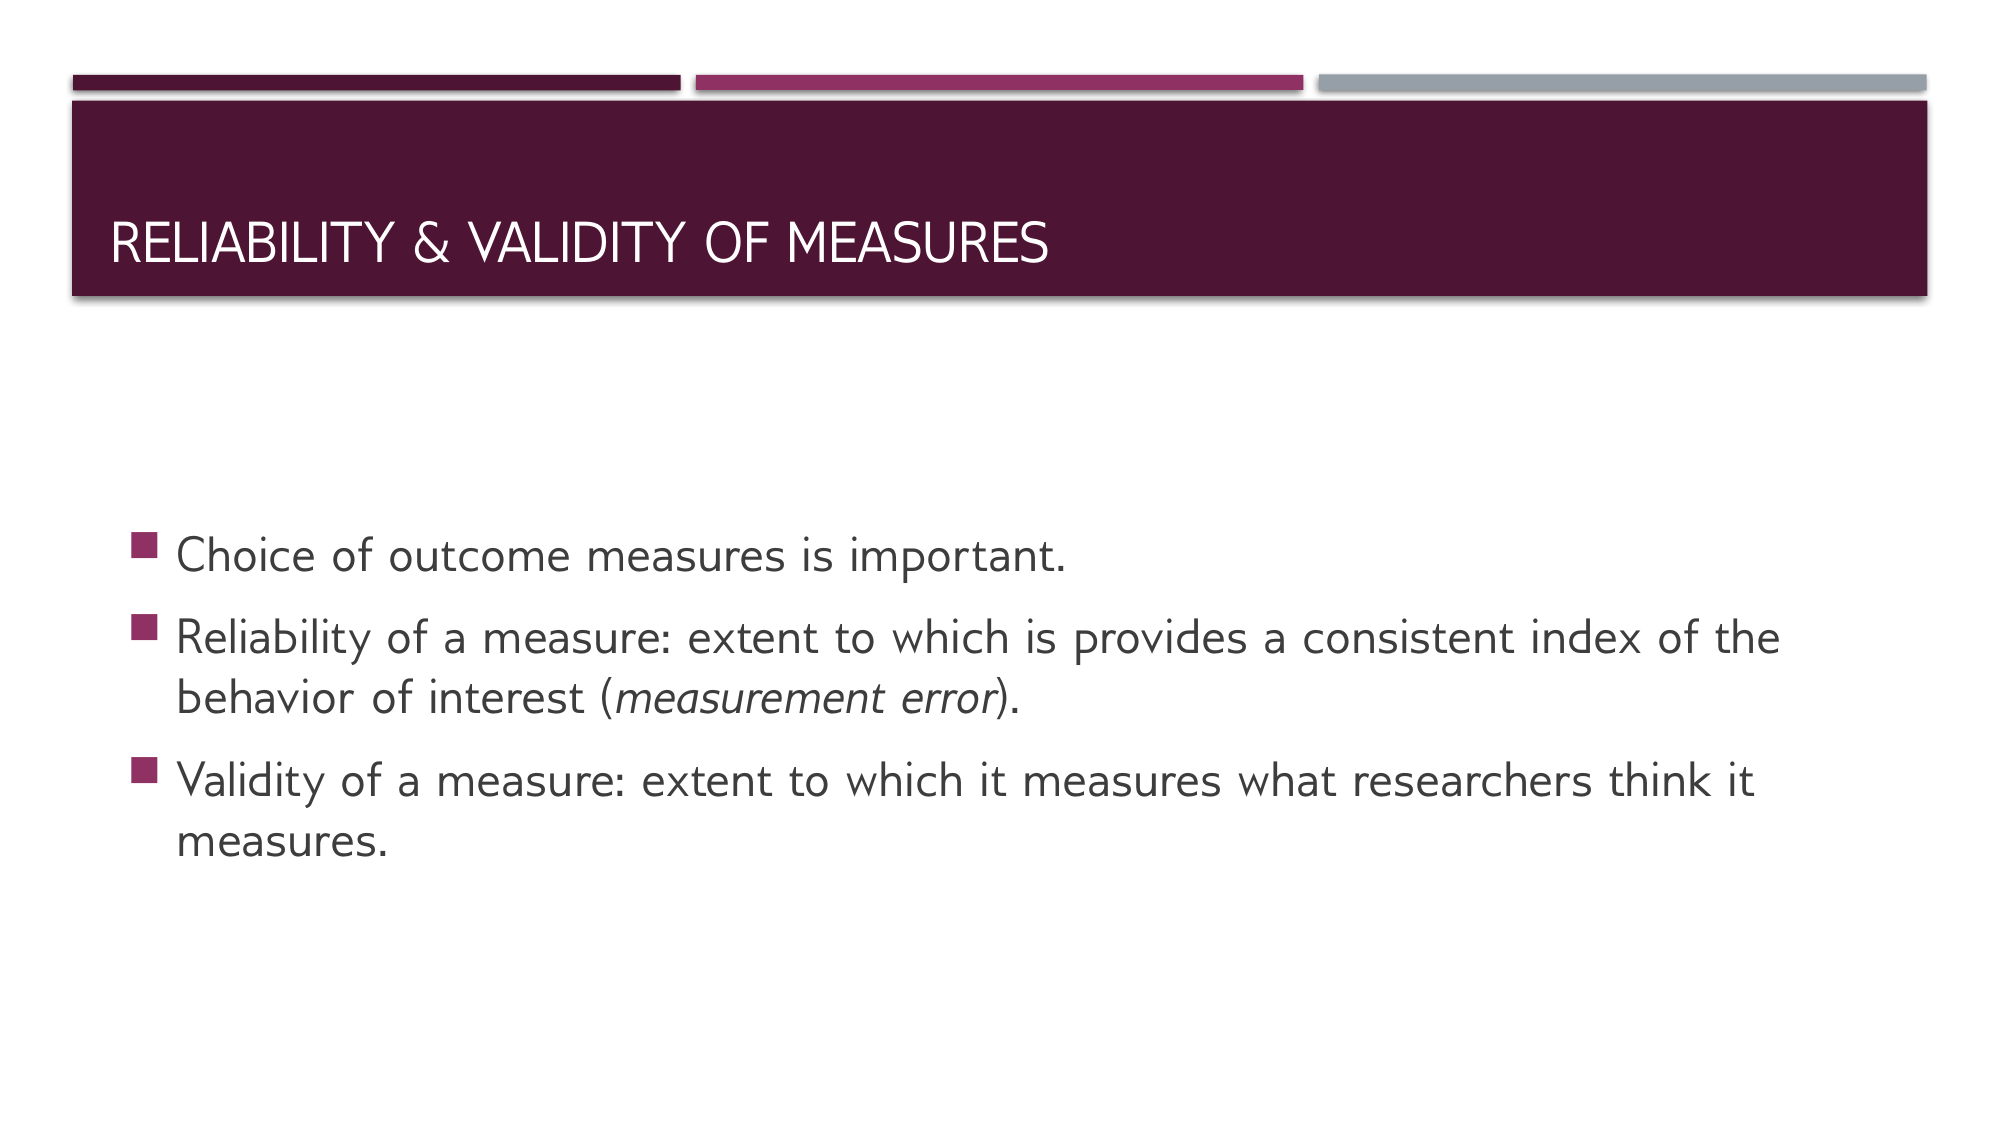

# Reliability & Validity of Measures
Choice of outcome measures is important.
Reliability of a measure: extent to which is provides a consistent index of the behavior of interest (measurement error).
Validity of a measure: extent to which it measures what researchers think it measures.